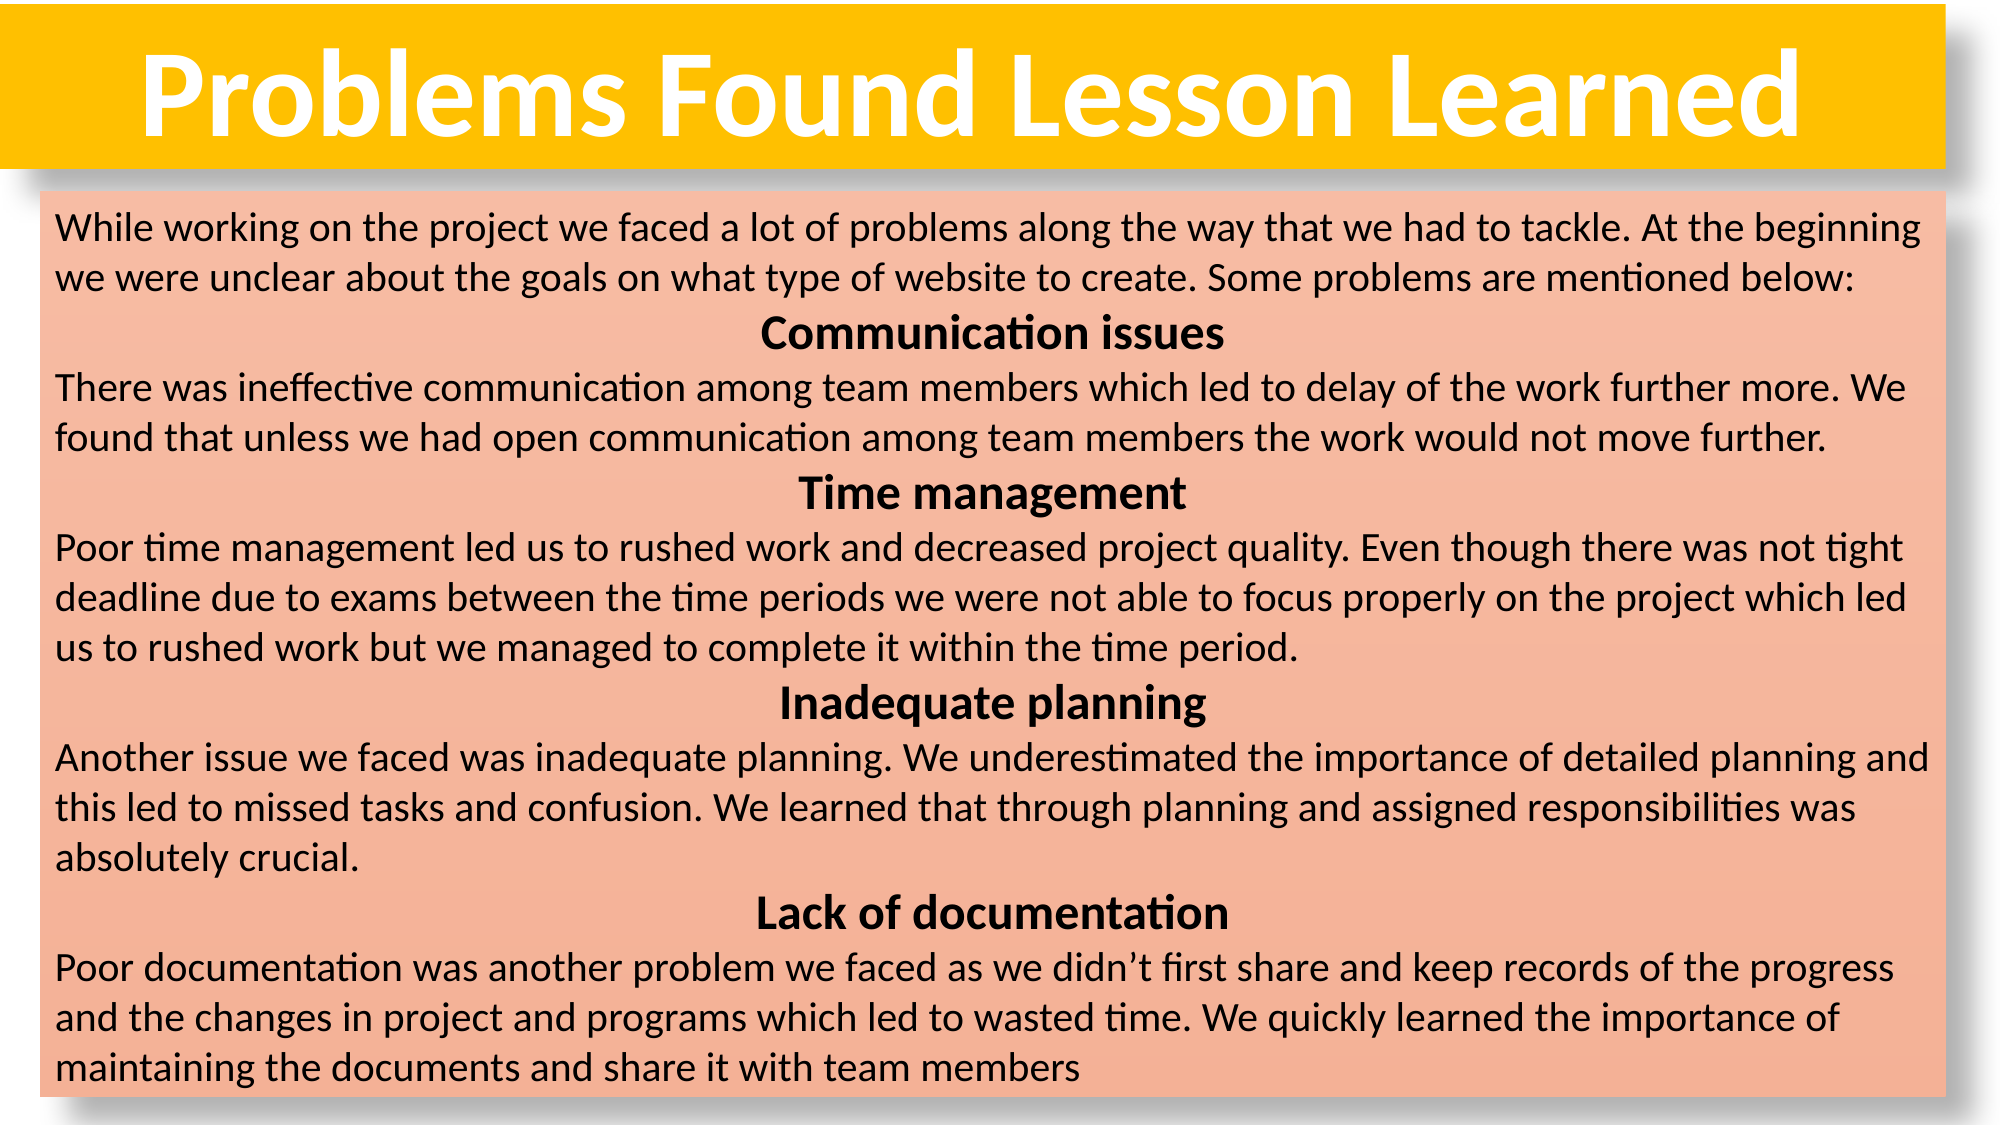

Problems Found Lesson Learned
While working on the project we faced a lot of problems along the way that we had to tackle. At the beginning we were unclear about the goals on what type of website to create. Some problems are mentioned below:
Communication issues
There was ineffective communication among team members which led to delay of the work further more. We found that unless we had open communication among team members the work would not move further.
Time management
Poor time management led us to rushed work and decreased project quality. Even though there was not tight deadline due to exams between the time periods we were not able to focus properly on the project which led us to rushed work but we managed to complete it within the time period.
Inadequate planning
Another issue we faced was inadequate planning. We underestimated the importance of detailed planning and this led to missed tasks and confusion. We learned that through planning and assigned responsibilities was absolutely crucial.
Lack of documentation
Poor documentation was another problem we faced as we didn’t first share and keep records of the progress and the changes in project and programs which led to wasted time. We quickly learned the importance of maintaining the documents and share it with team members